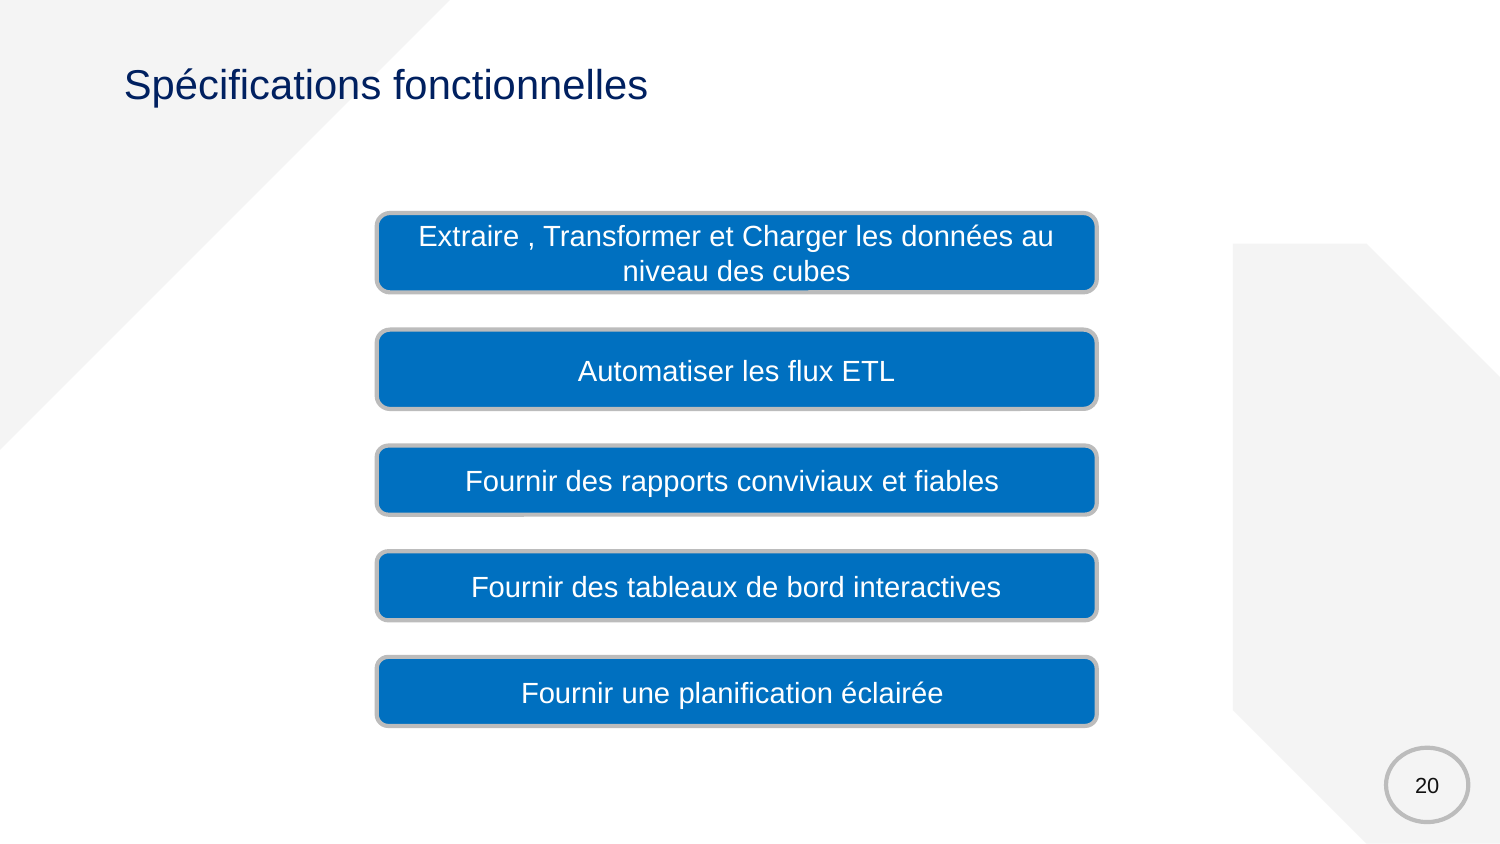

Spécifications fonctionnelles
Extraire , Transformer et Charger les données au niveau des cubes
Automatiser les flux ETL
Fournir des rapports conviviaux et fiables
Fournir des tableaux de bord interactives
Fournir une planification éclairée
20